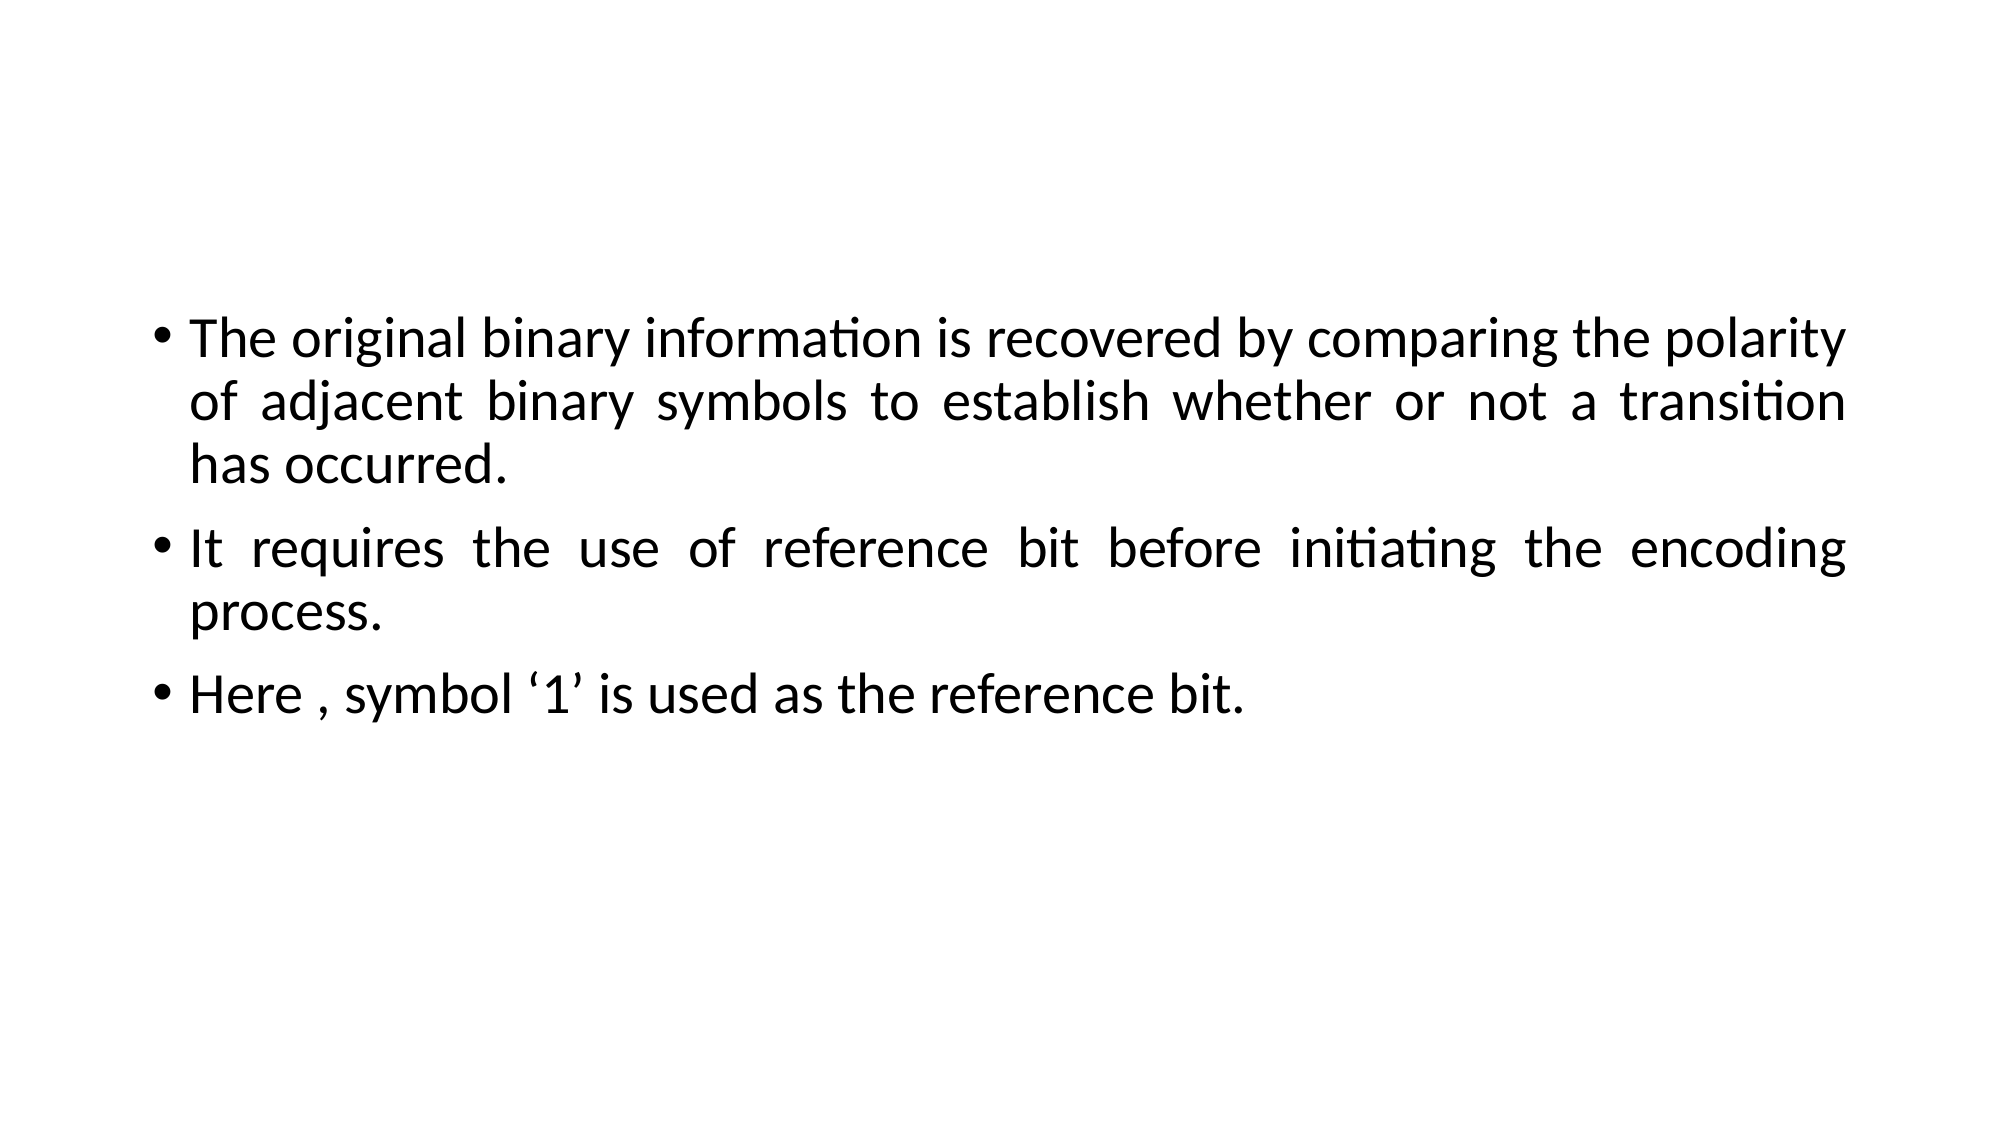

The original binary information is recovered by comparing the polarity of adjacent binary symbols to establish whether or not a transition has occurred.
It requires the use of reference bit before initiating the encoding process.
Here , symbol ‘1’ is used as the reference bit.